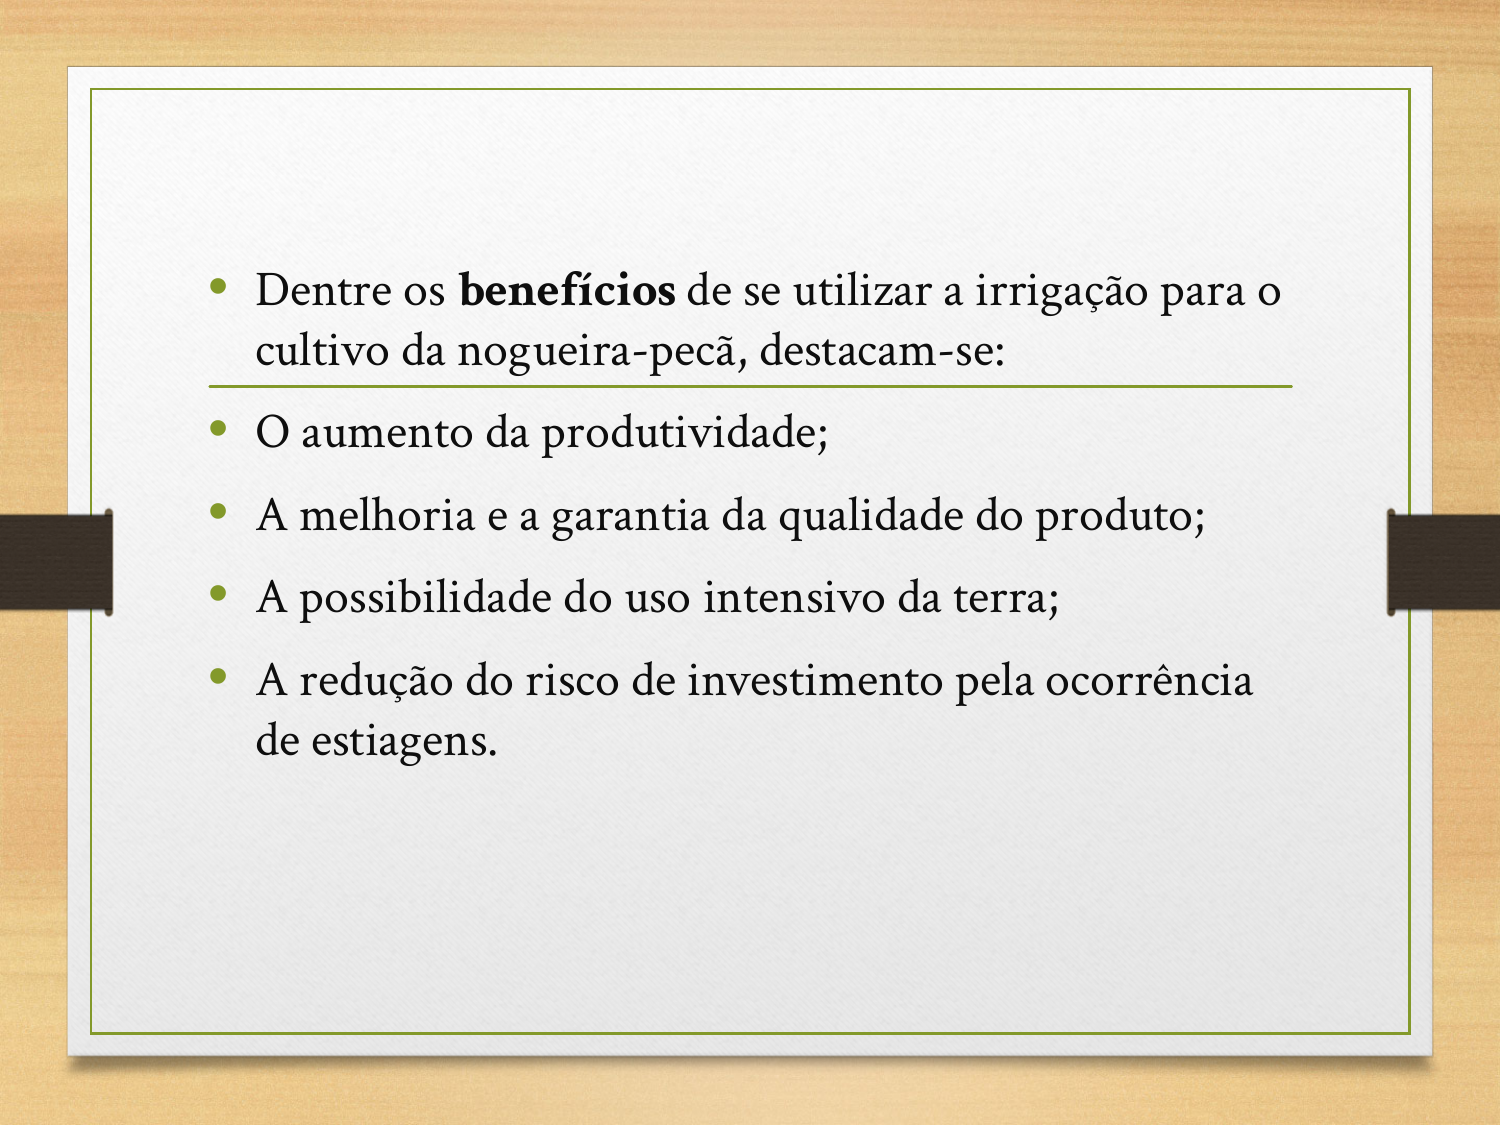

Dentre os benefícios de se utilizar a irrigação para o cultivo da nogueira-pecã, destacam-se:
O aumento da produtividade;
A melhoria e a garantia da qualidade do produto;
A possibilidade do uso intensivo da terra;
A redução do risco de investimento pela ocorrência de estiagens.